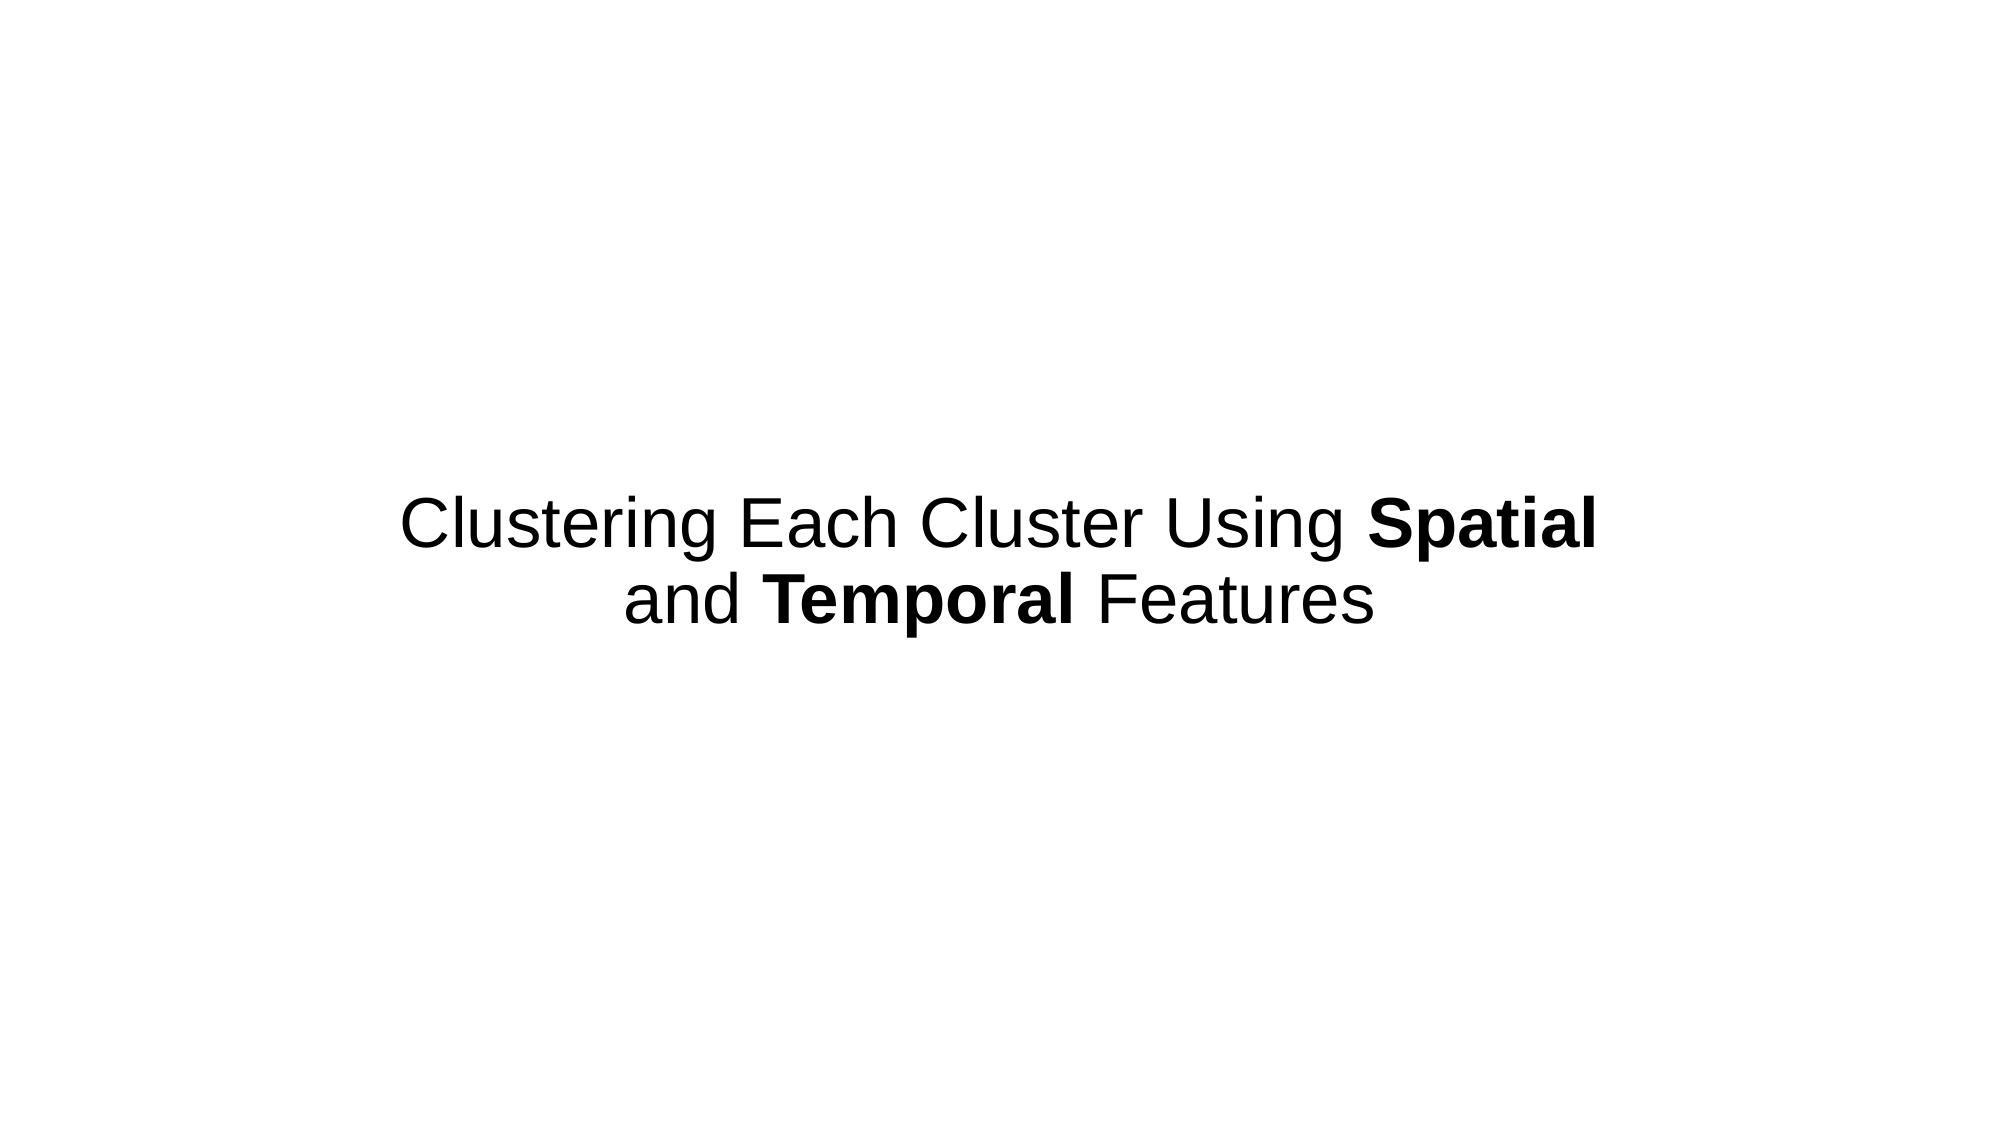

# Clustering Each Cluster Using Spatial and Temporal Features